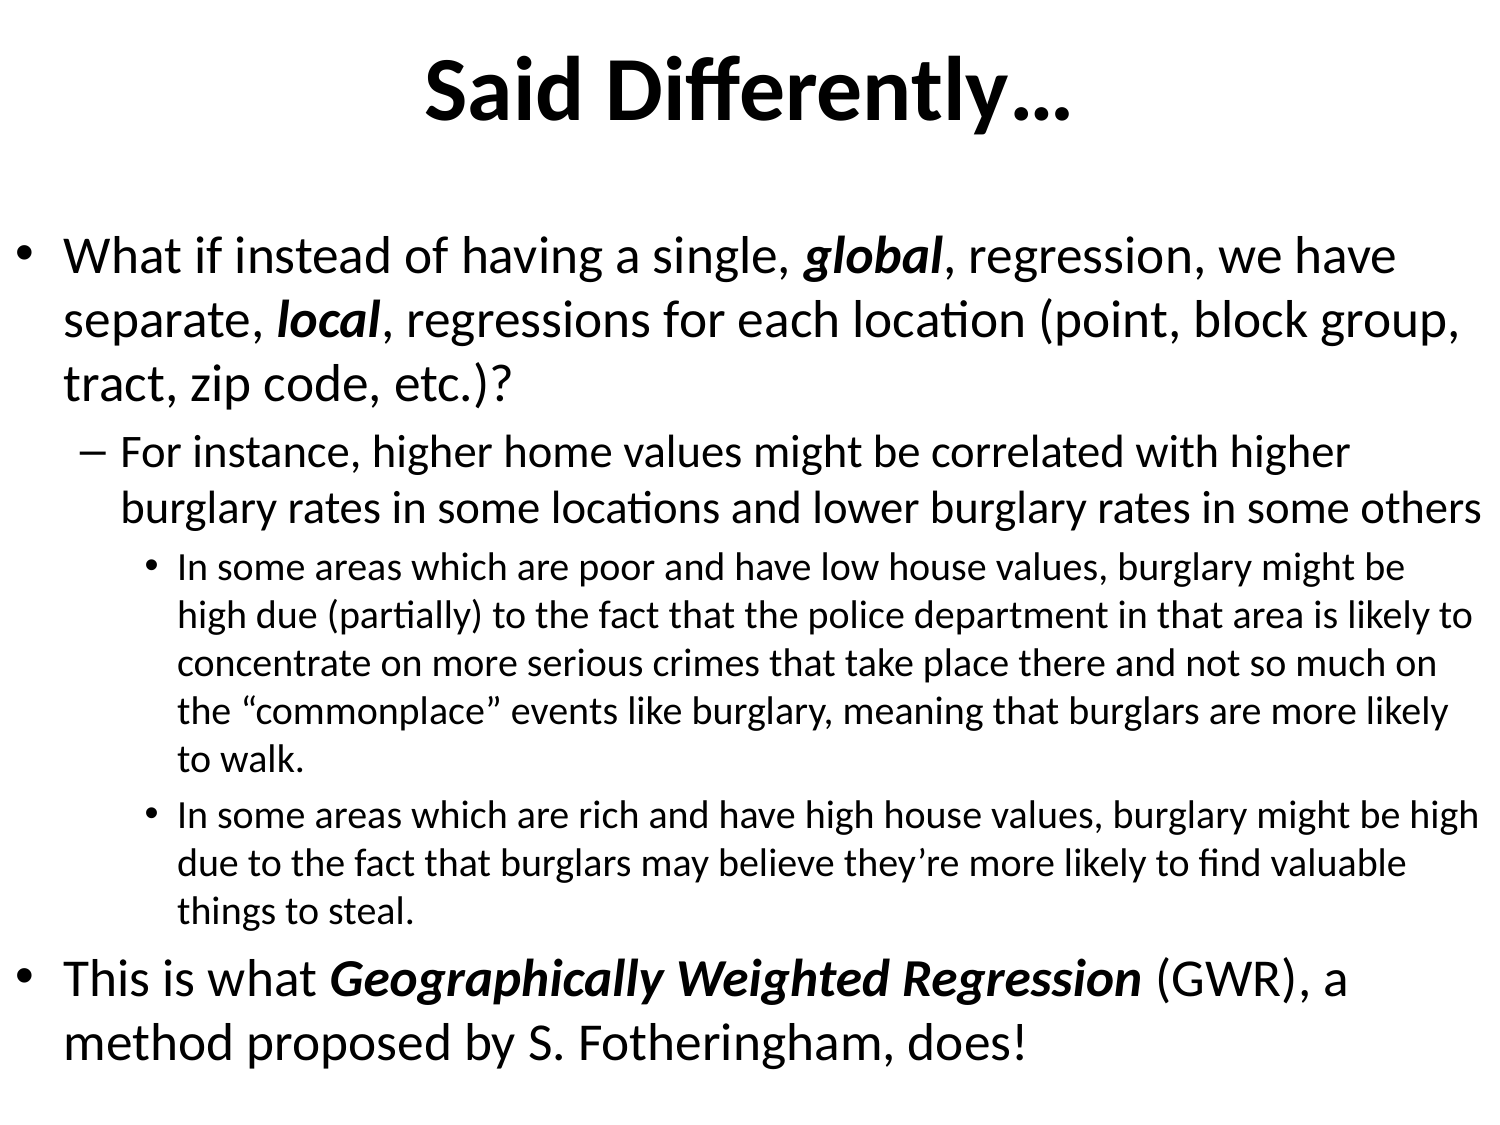

# Said Differently…
What if instead of having a single, global, regression, we have separate, local, regressions for each location (point, block group, tract, zip code, etc.)?
For instance, higher home values might be correlated with higher burglary rates in some locations and lower burglary rates in some others
In some areas which are poor and have low house values, burglary might be high due (partially) to the fact that the police department in that area is likely to concentrate on more serious crimes that take place there and not so much on the “commonplace” events like burglary, meaning that burglars are more likely to walk.
In some areas which are rich and have high house values, burglary might be high due to the fact that burglars may believe they’re more likely to find valuable things to steal.
This is what Geographically Weighted Regression (GWR), a method proposed by S. Fotheringham, does!